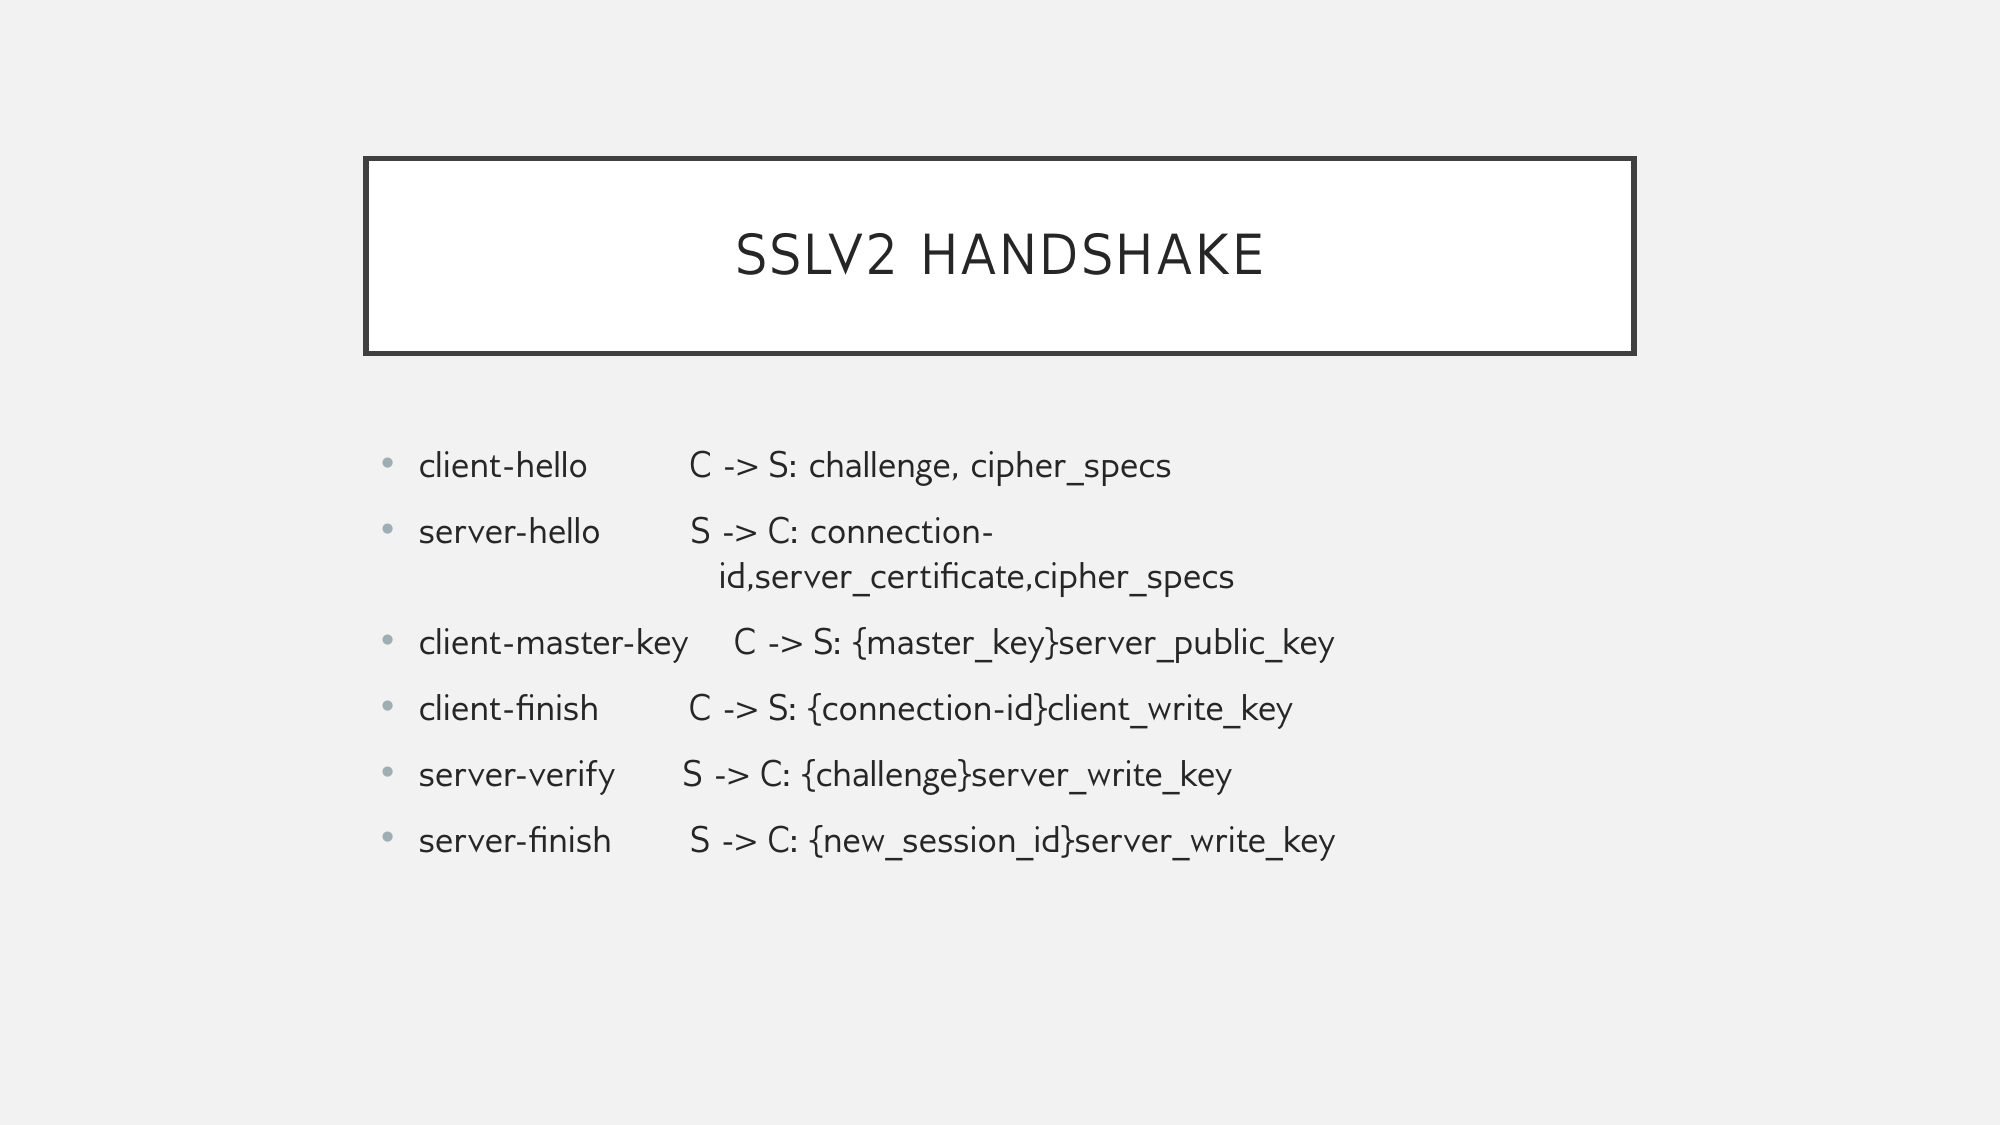

# SSLV2 Handshake
client-hello         C -> S: challenge, cipher_specs
server-hello        S -> C: connection-							id,server_certificate,cipher_specs
client-master-key    C -> S: {master_key}server_public_key
client-finish        C -> S: {connection-id}client_write_key
server-verify      S -> C: {challenge}server_write_key
server-finish       S -> C: {new_session_id}server_write_key